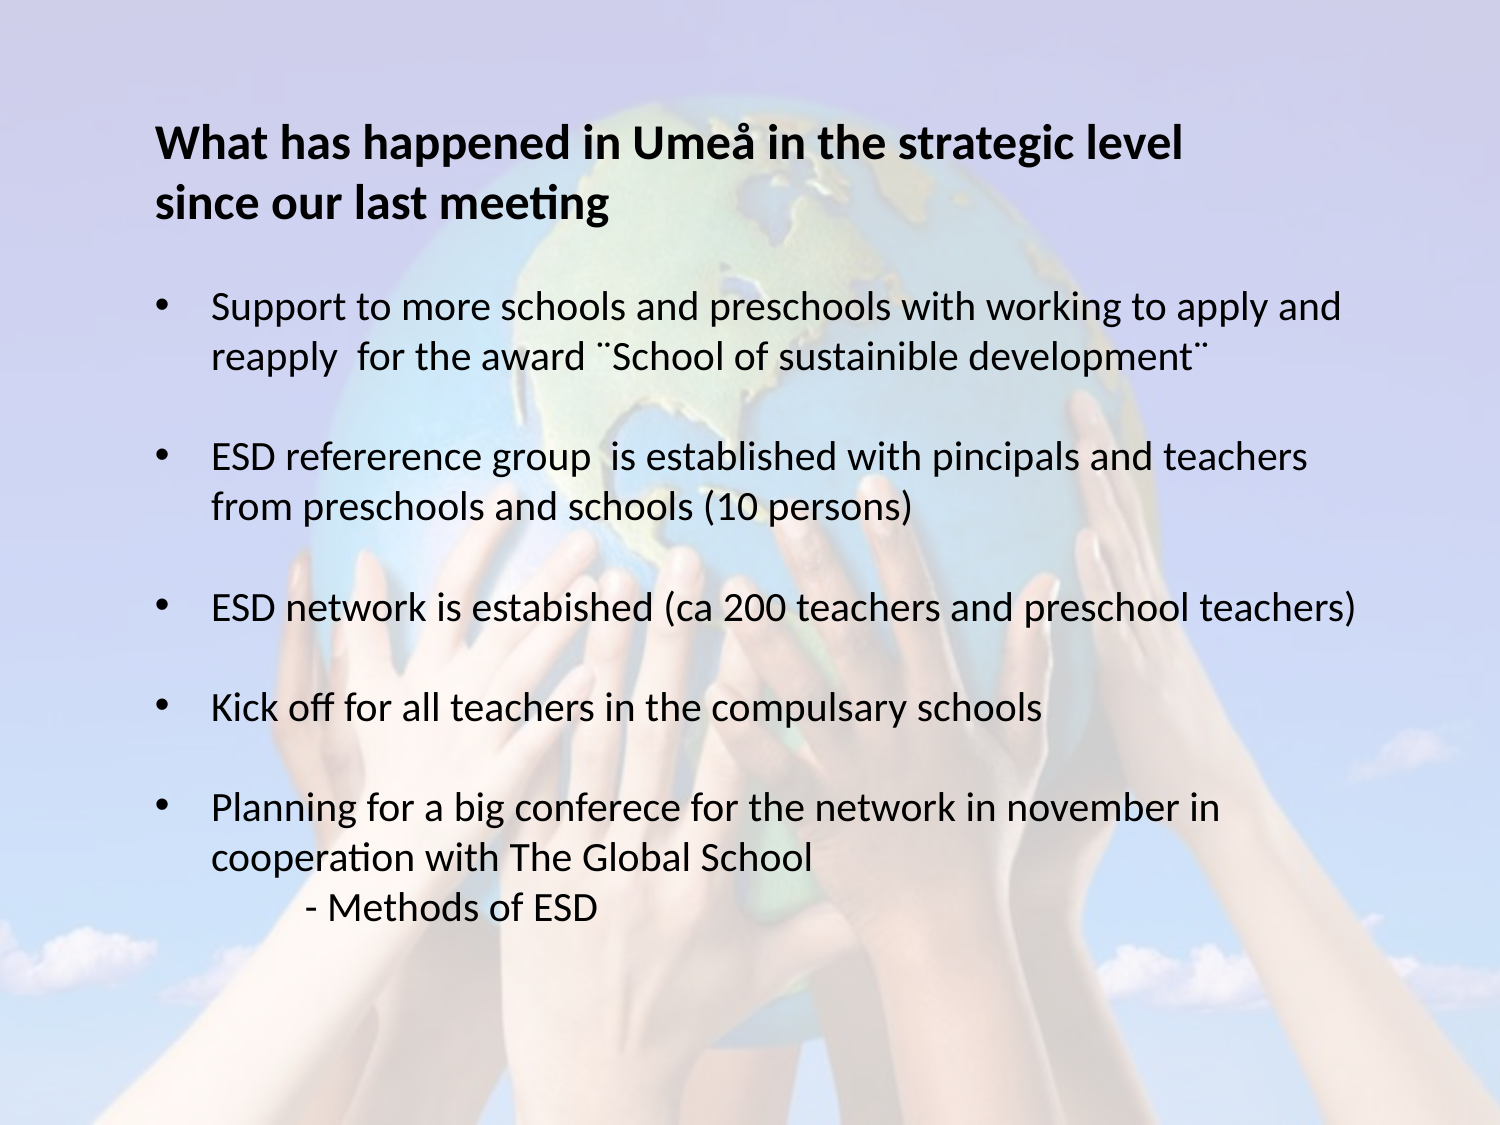

What has happened in Umeå in the strategic level
since our last meeting

Support to more schools and preschools with working to apply and reapply  for the award ¨School of sustainible development¨

ESD refererence group  is established with pincipals and teachers from preschools and schools (10 persons)

ESD network is estabished (ca 200 teachers and preschool teachers)

Kick off for all teachers in the compulsary schools

Planning for a big conferece for the network in november in cooperation with The Global School
	- Methods of ESD